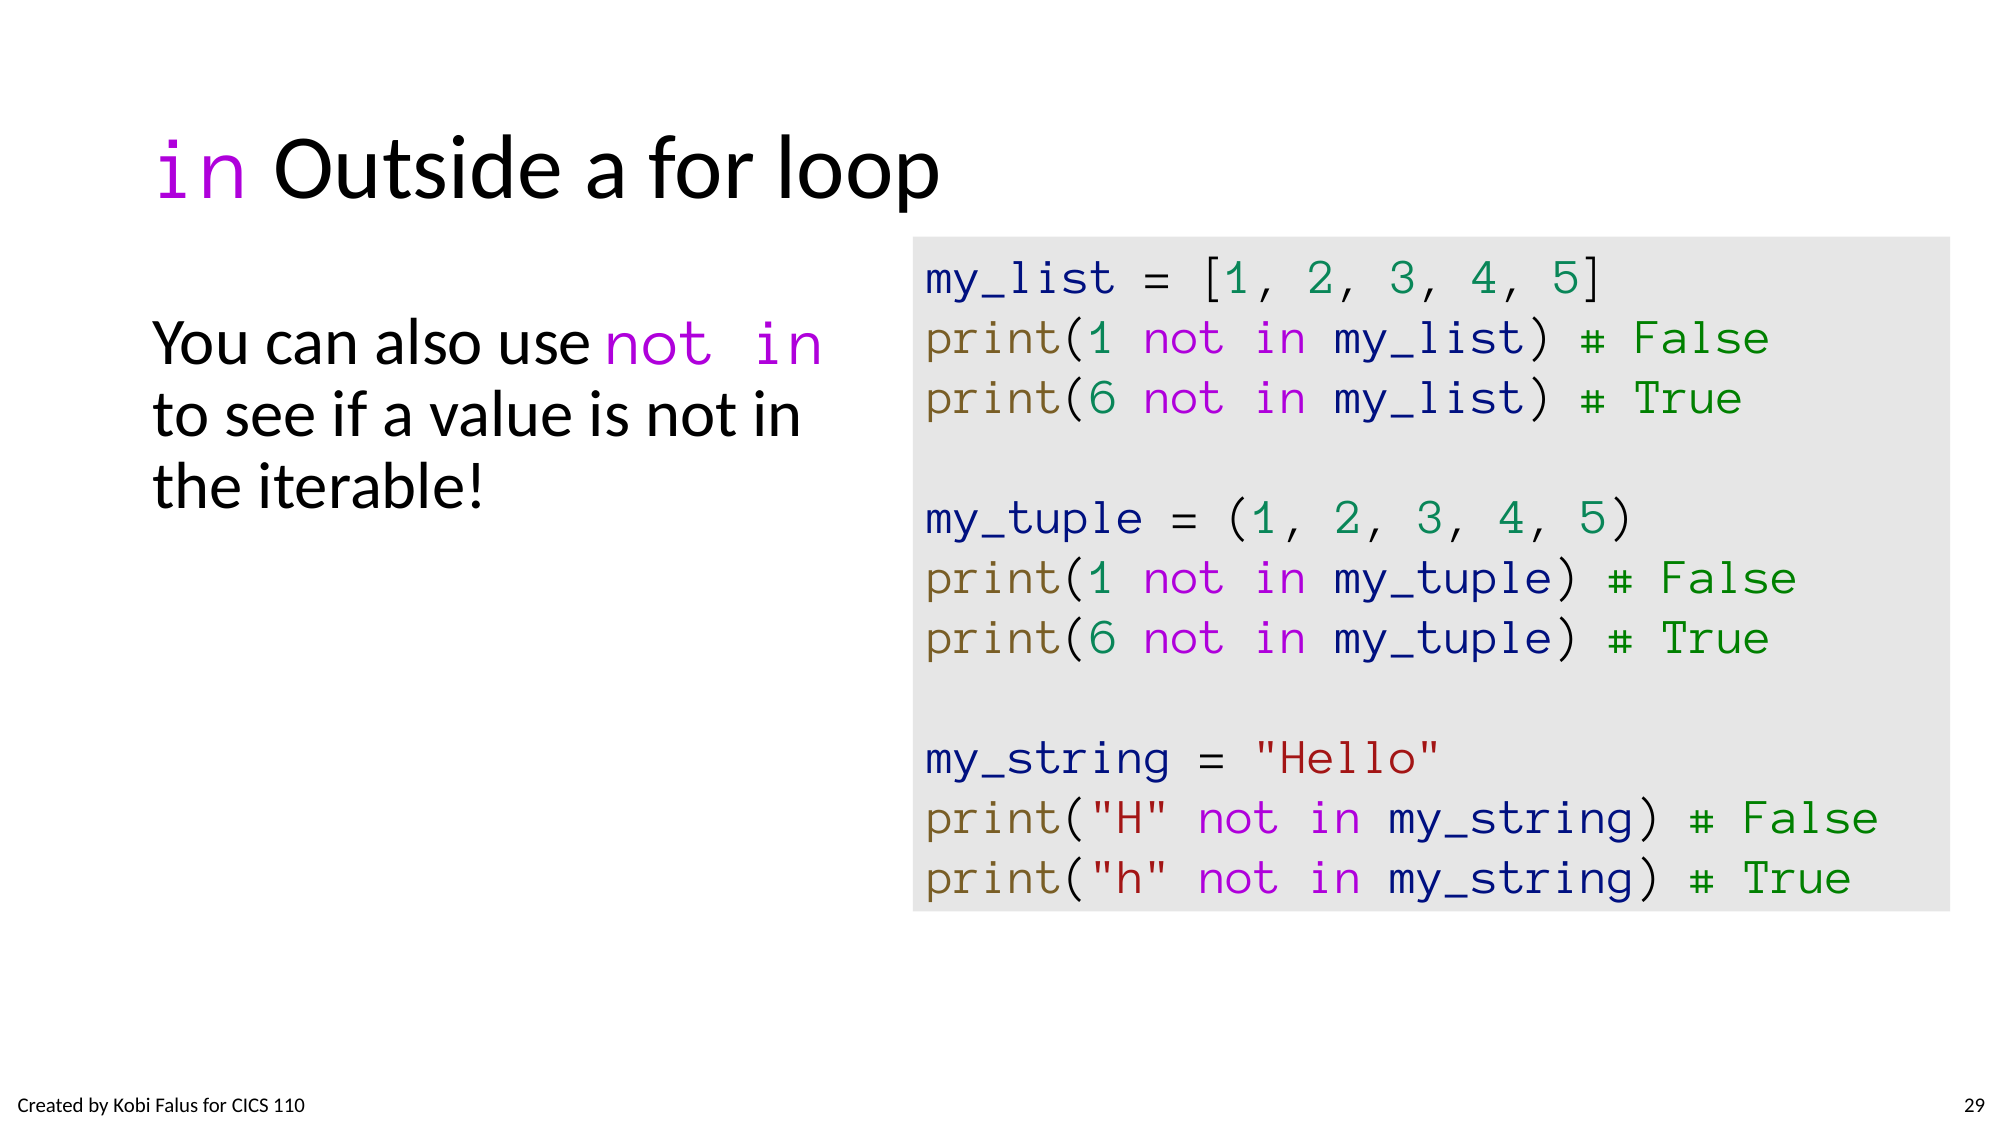

# in Outside a for loop
my_list = [1, 2, 3, 4, 5]
print(1 not in my_list) # False
print(6 not in my_list) # True
my_tuple = (1, 2, 3, 4, 5)
print(1 not in my_tuple) # False
print(6 not in my_tuple) # True
my_string = "Hello"
print("H" not in my_string) # False
print("h" not in my_string) # True
You can also use not in to see if a value is not in the iterable!